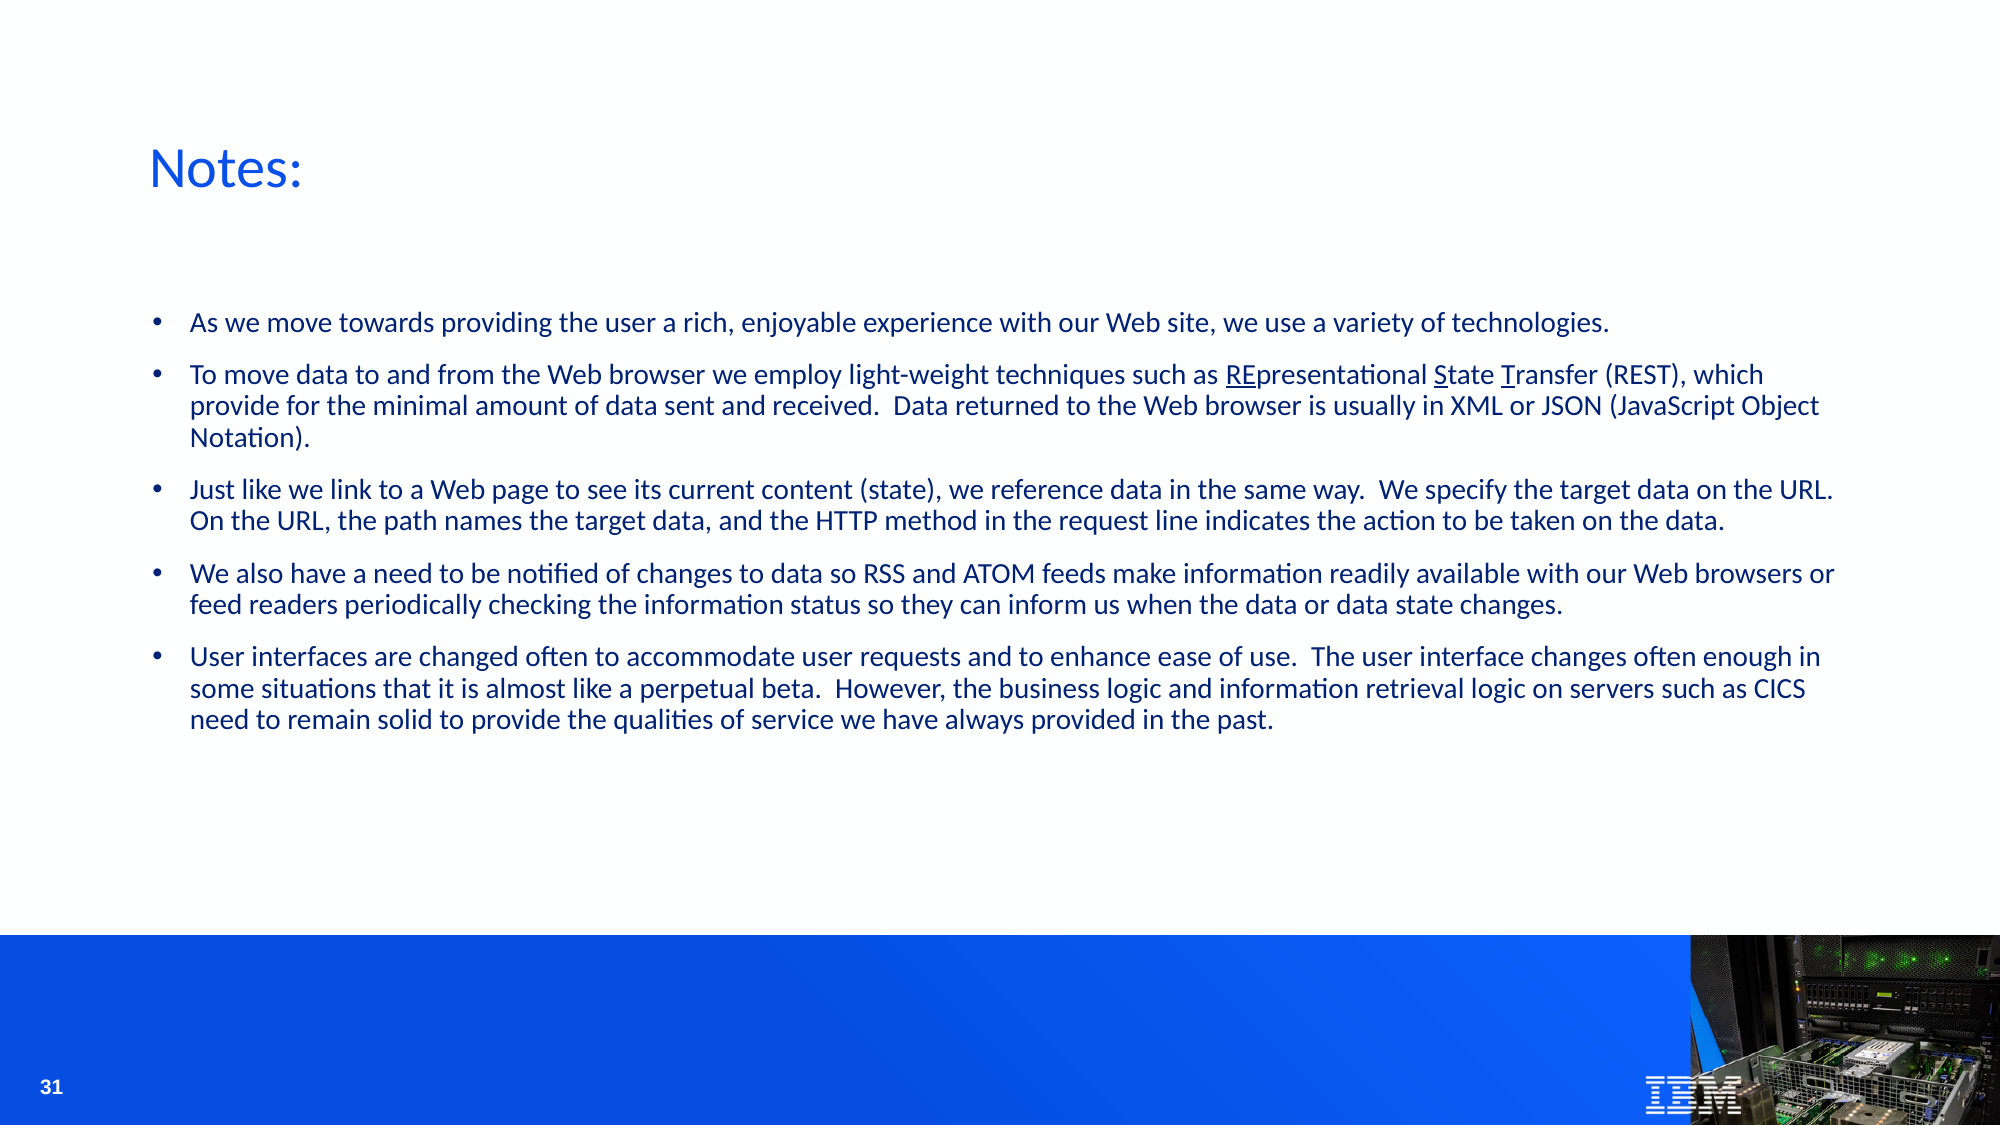

# Notes:
As we move towards providing the user a rich, enjoyable experience with our Web site, we use a variety of technologies.
To move data to and from the Web browser we employ light-weight techniques such as REpresentational State Transfer (REST), which provide for the minimal amount of data sent and received.  Data returned to the Web browser is usually in XML or JSON (JavaScript Object Notation).
Just like we link to a Web page to see its current content (state), we reference data in the same way.  We specify the target data on the URL.  On the URL, the path names the target data, and the HTTP method in the request line indicates the action to be taken on the data.
We also have a need to be notified of changes to data so RSS and ATOM feeds make information readily available with our Web browsers or feed readers periodically checking the information status so they can inform us when the data or data state changes.
User interfaces are changed often to accommodate user requests and to enhance ease of use.  The user interface changes often enough in some situations that it is almost like a perpetual beta.  However, the business logic and information retrieval logic on servers such as CICS need to remain solid to provide the qualities of service we have always provided in the past.
31